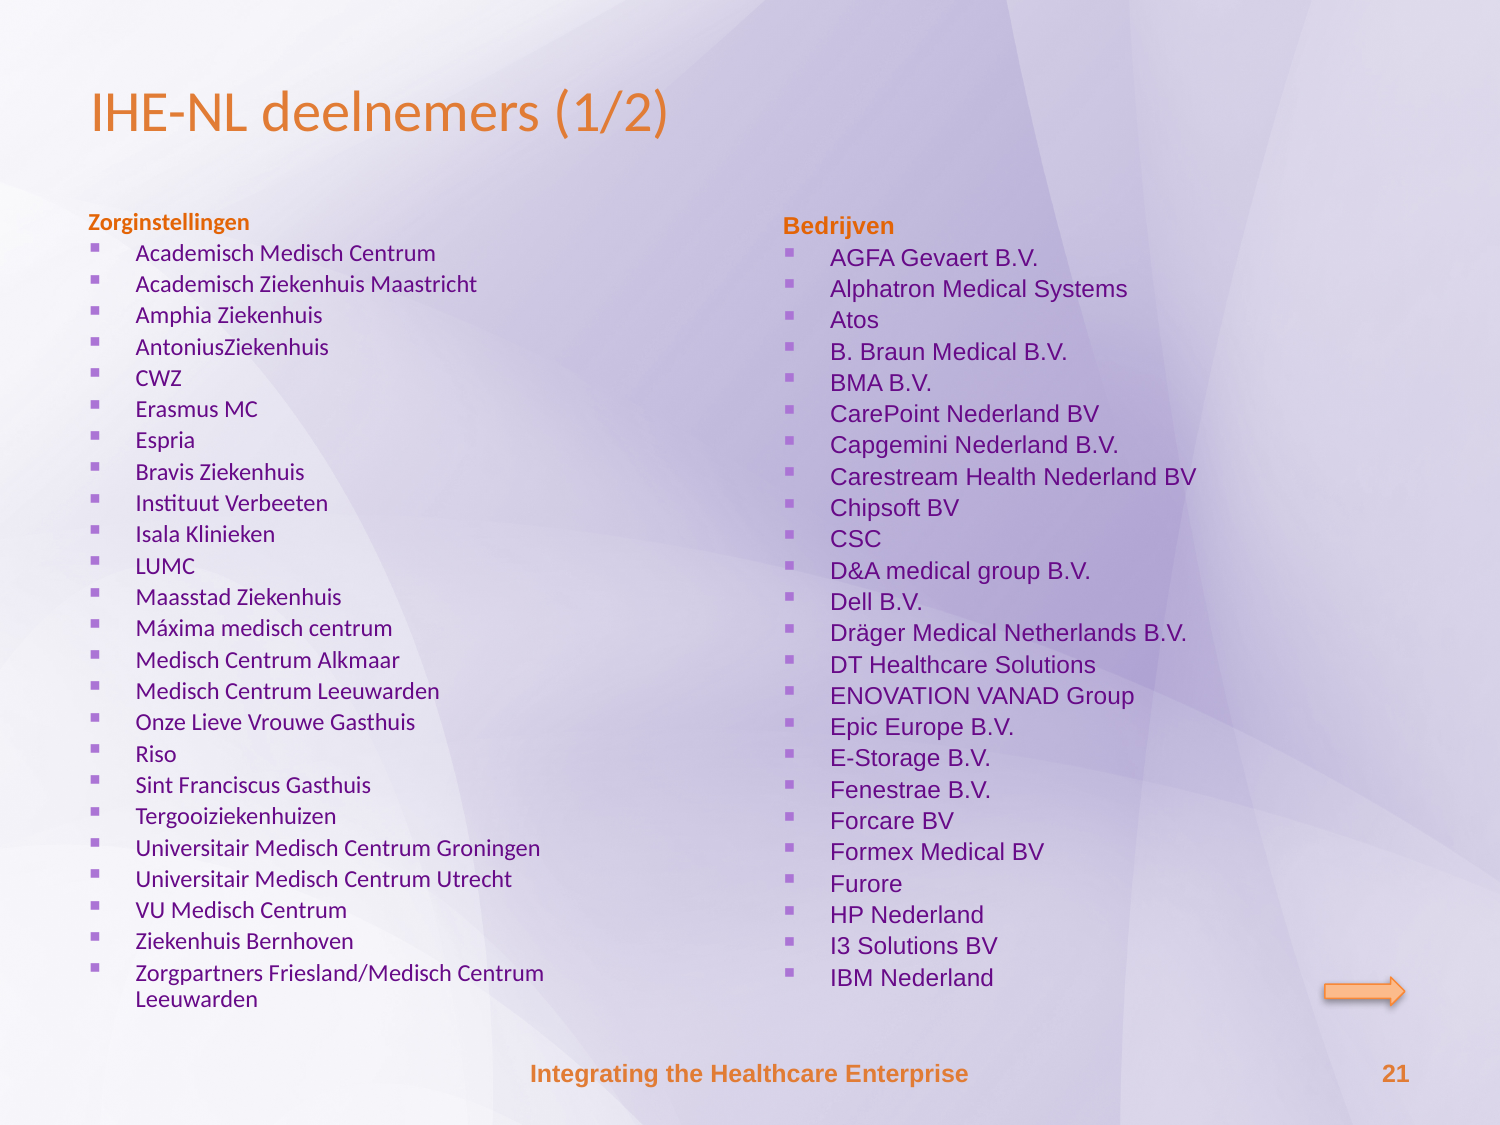

IHE-NL deelnemers (1/2)

Zorginstellingen
Academisch Medisch Centrum
Academisch Ziekenhuis Maastricht
Amphia Ziekenhuis
AntoniusZiekenhuis
CWZ
Erasmus MC
Espria
Bravis Ziekenhuis
Instituut Verbeeten
Isala Klinieken
LUMC
Maasstad Ziekenhuis
Máxima medisch centrum
Medisch Centrum Alkmaar
Medisch Centrum Leeuwarden
Onze Lieve Vrouwe Gasthuis
Riso
Sint Franciscus Gasthuis
Tergooiziekenhuizen
Universitair Medisch Centrum Groningen
Universitair Medisch Centrum Utrecht
VU Medisch Centrum
Ziekenhuis Bernhoven
Zorgpartners Friesland/Medisch Centrum Leeuwarden

Bedrijven
AGFA Gevaert B.V.
Alphatron Medical Systems
Atos
B. Braun Medical B.V.
BMA B.V.
CarePoint Nederland BV
Capgemini Nederland B.V.
Carestream Health Nederland BV
Chipsoft BV
CSC
D&A medical group B.V.
Dell B.V.
Dräger Medical Netherlands B.V.
DT Healthcare Solutions
ENOVATION VANAD Group
Epic Europe B.V.
E-Storage B.V.
Fenestrae B.V.
Forcare BV
Formex Medical BV
Furore
HP Nederland
I3 Solutions BV
IBM Nederland

Integrating the Healthcare Enterprise
21